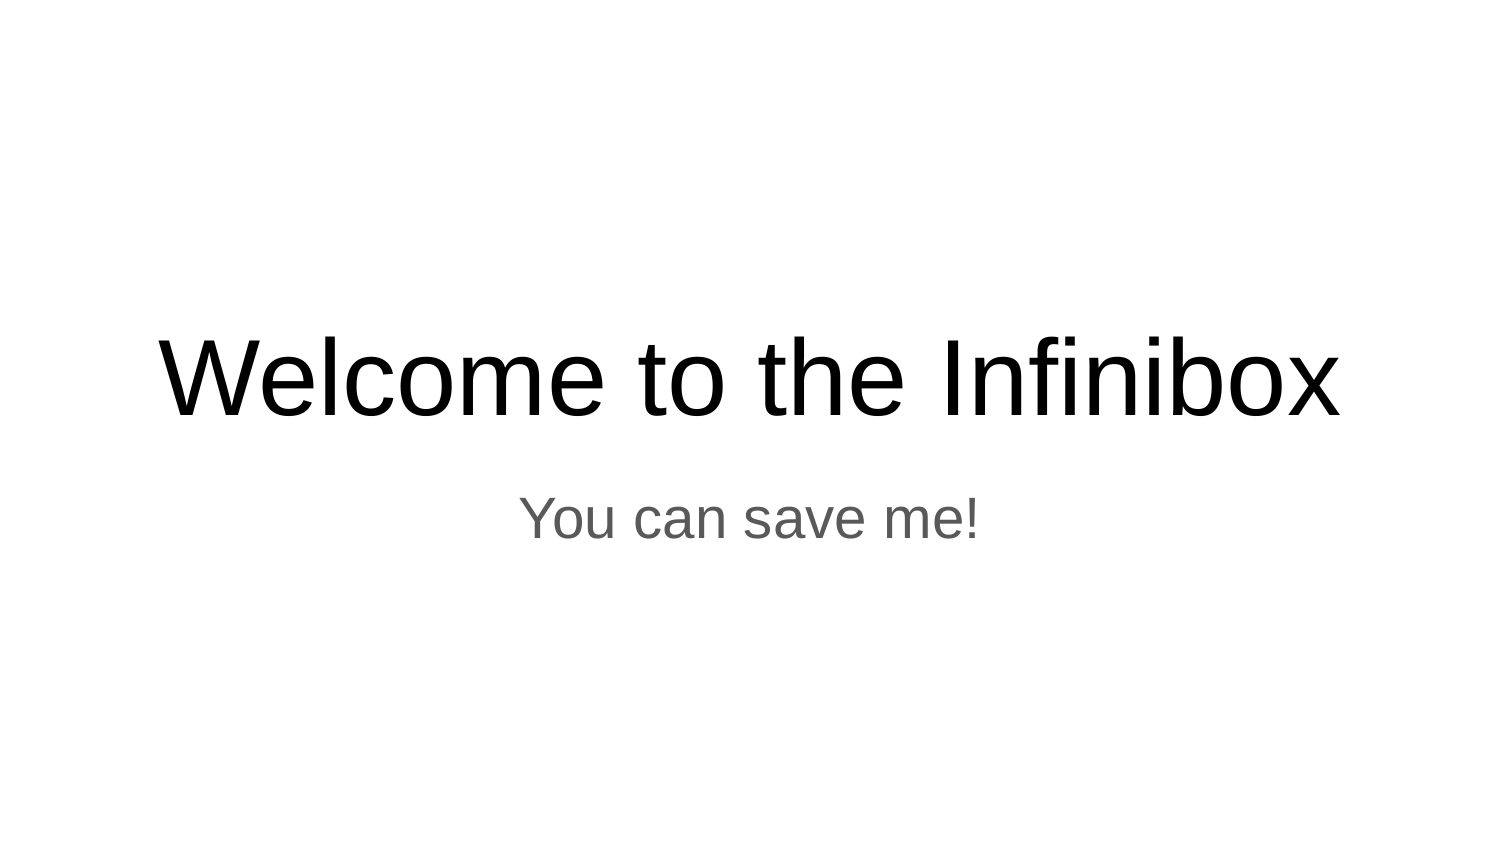

# Welcome to the Infinibox
You can save me!